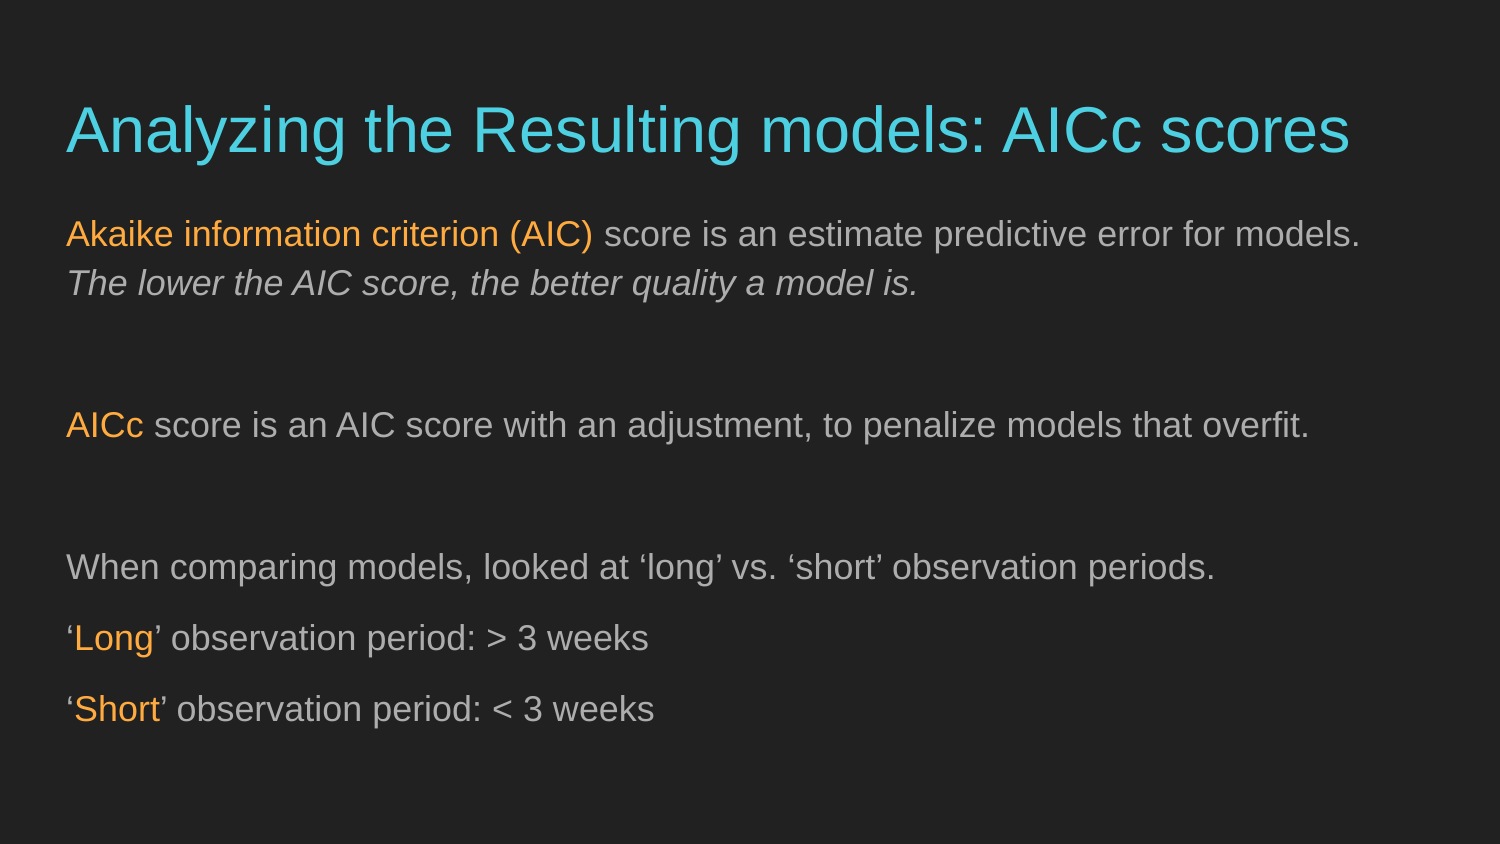

# Analyzing the Resulting models: AICc scores
Akaike information criterion (AIC) score is an estimate predictive error for models. The lower the AIC score, the better quality a model is.

AICc score is an AIC score with an adjustment, to penalize models that overfit.

When comparing models, looked at ‘long’ vs. ‘short’ observation periods.
‘Long’ observation period: > 3 weeks
‘Short’ observation period: < 3 weeks